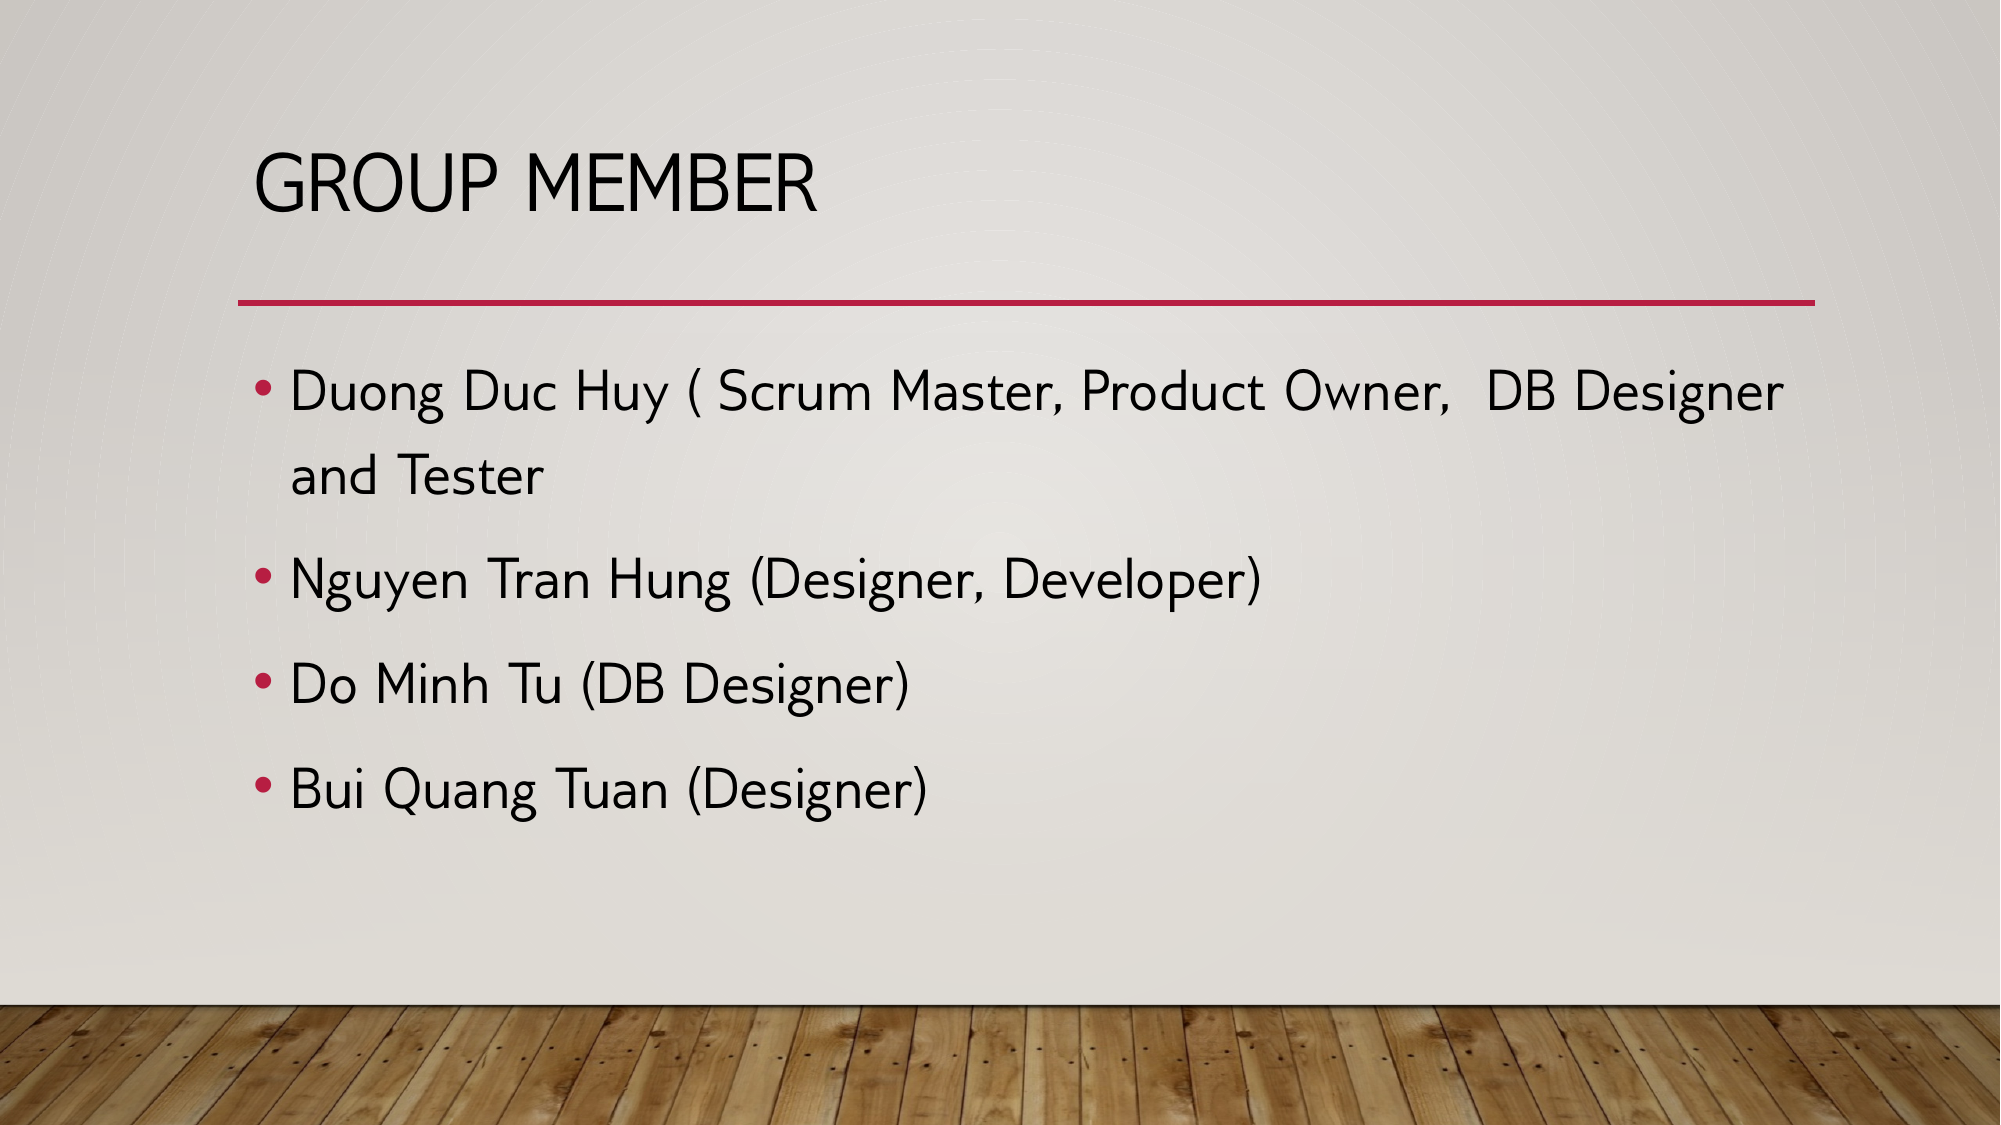

# Group member
Duong Duc Huy ( Scrum Master, Product Owner,  DB Designer and Tester
Nguyen Tran Hung (Designer, Developer)
Do Minh Tu (DB Designer)
Bui Quang Tuan (Designer)